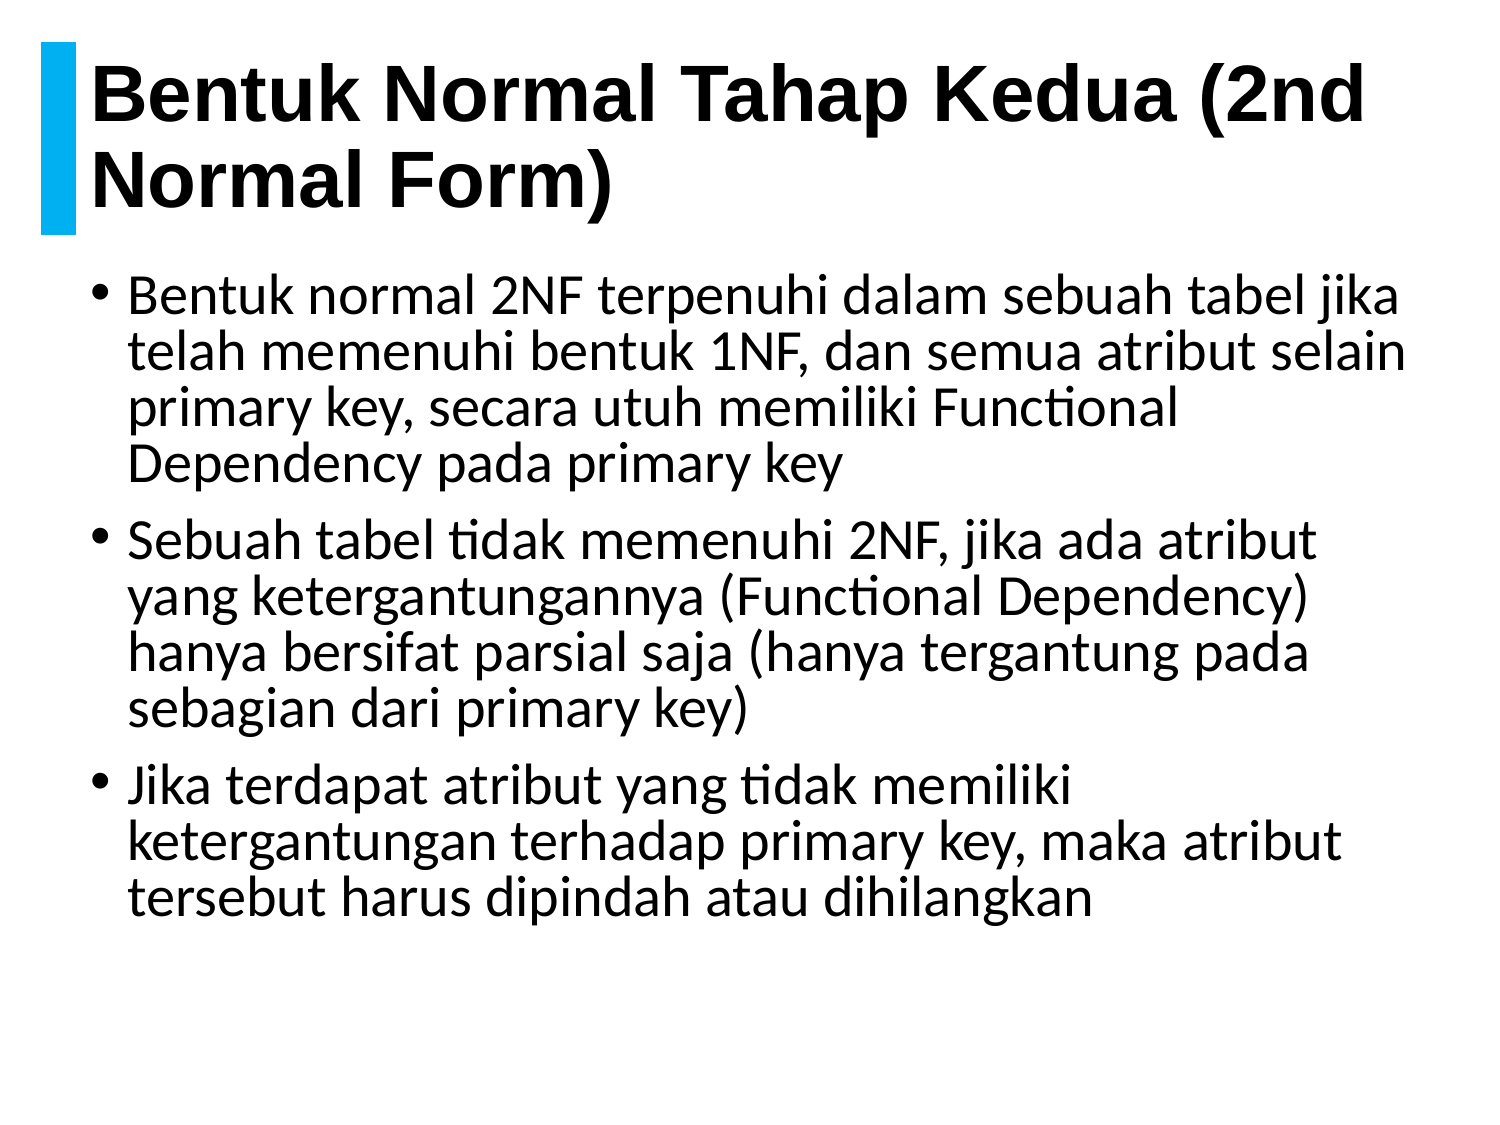

# Bentuk Normal Tahap Kedua (2nd Normal Form)
Bentuk normal 2NF terpenuhi dalam sebuah tabel jika telah memenuhi bentuk 1NF, dan semua atribut selain primary key, secara utuh memiliki Functional Dependency pada primary key
Sebuah tabel tidak memenuhi 2NF, jika ada atribut yang ketergantungannya (Functional Dependency) hanya bersifat parsial saja (hanya tergantung pada sebagian dari primary key)
Jika terdapat atribut yang tidak memiliki ketergantungan terhadap primary key, maka atribut tersebut harus dipindah atau dihilangkan